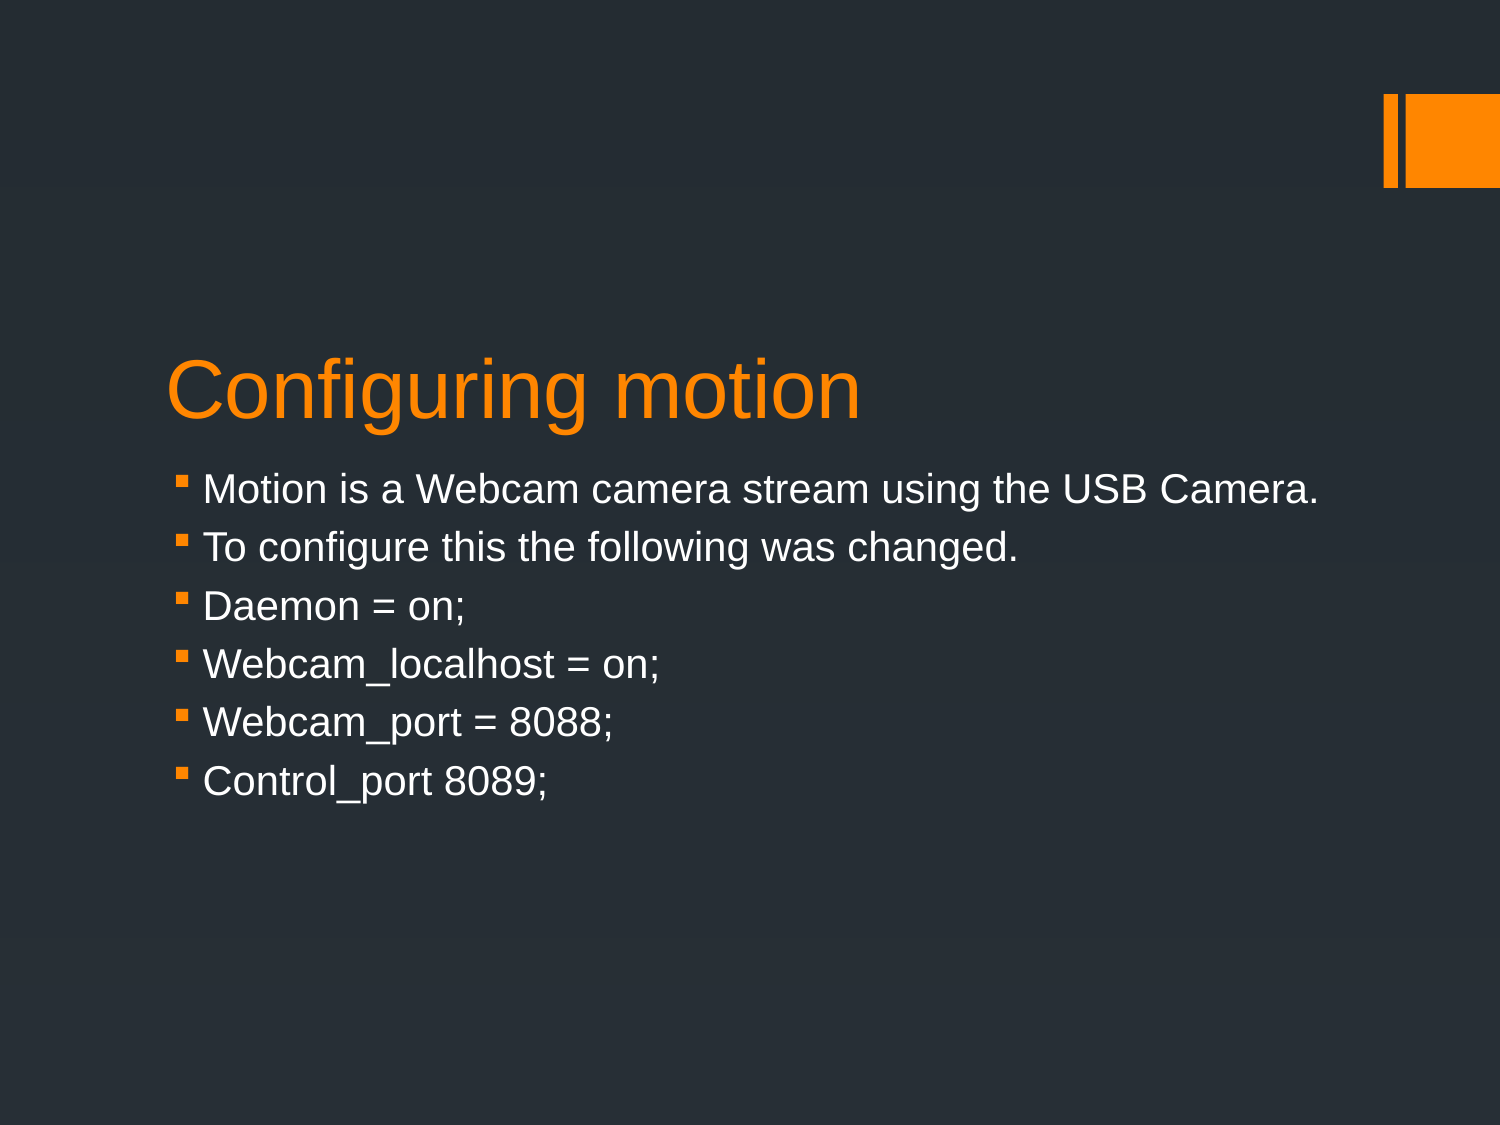

# Configuring motion
Motion is a Webcam camera stream using the USB Camera.
To configure this the following was changed.
Daemon = on;
Webcam_localhost = on;
Webcam_port = 8088;
Control_port 8089;